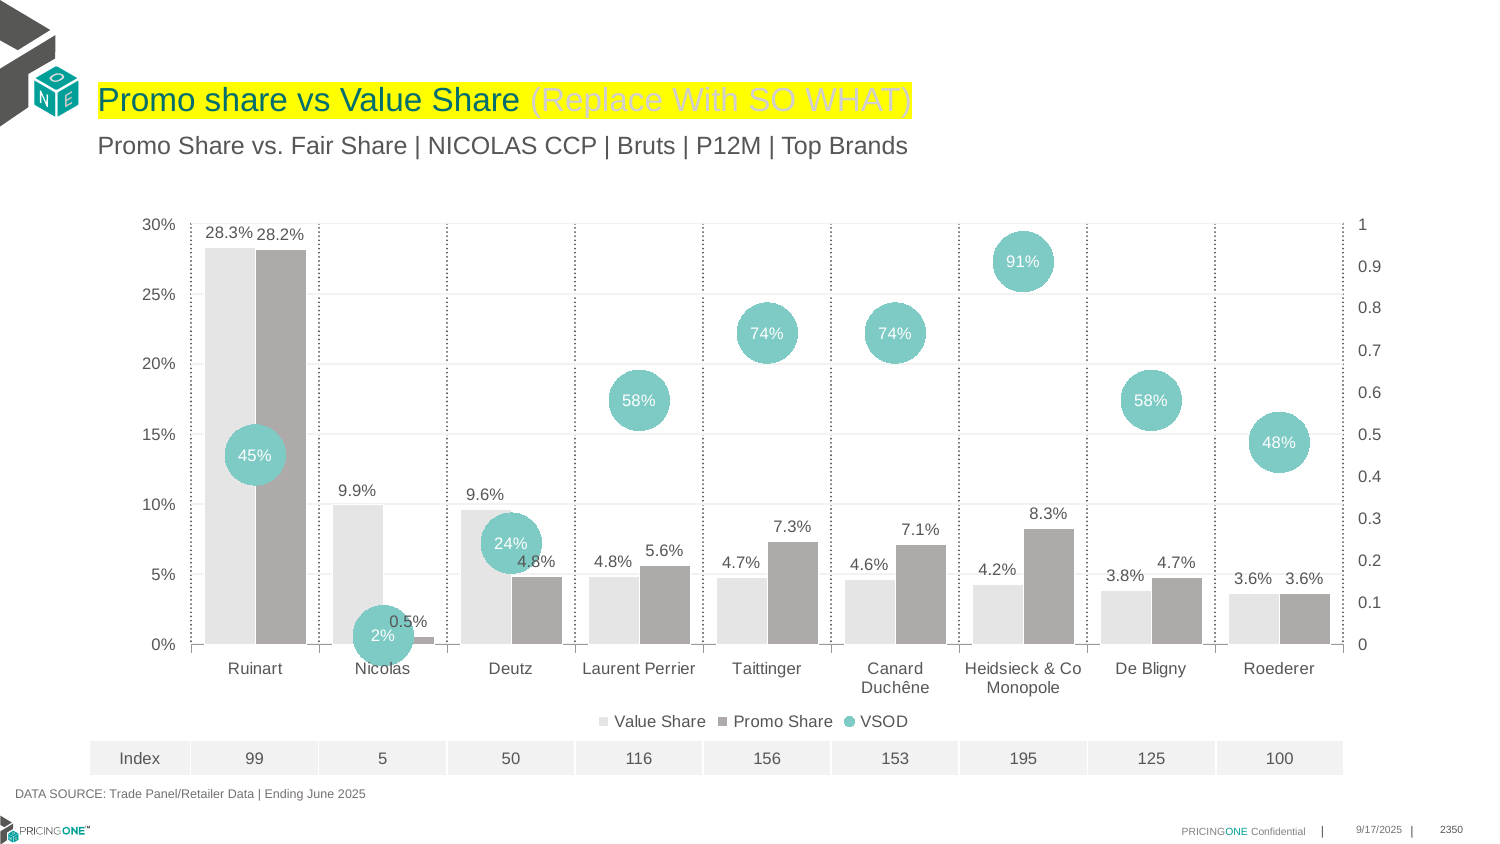

# Promo share vs Value Share (Replace With SO WHAT)
Promo Share vs. Fair Share | NICOLAS CCP | Bruts | P12M | Top Brands

### Chart

| Category | Value Share | Promo Share | VSOD |
|---|---|---|---|
| Ruinart | 0.2833218709813944 | 0.2817265326304822 | 0.45 |
| Nicolas | 0.09925803314179675 | 0.005371822379981104 | 0.02 |
| Deutz | 0.09606654810932234 | 0.04793250509920267 | 0.24 |
| Laurent Perrier | 0.048399272378037865 | 0.05606915490097392 | 0.58 |
| Taittinger | 0.04714841778848502 | 0.07340975514997396 | 0.74 |
| Canard Duchêne | 0.0462978977097 | 0.07097162989059892 | 0.74 |
| Heidsieck & Co Monopole | 0.04243901893119333 | 0.08270089975541486 | 0.91 |
| De Bligny | 0.0379127464066544 | 0.04728682683902413 | 0.58 |
| Roederer | 0.03593192990737877 | 0.03608072192348106 | 0.48 |
| Index | 99 | 5 | 50 | 116 | 156 | 153 | 195 | 125 | 100 |
| --- | --- | --- | --- | --- | --- | --- | --- | --- | --- |
DATA SOURCE: Trade Panel/Retailer Data | Ending June 2025

9/17/2025
2350